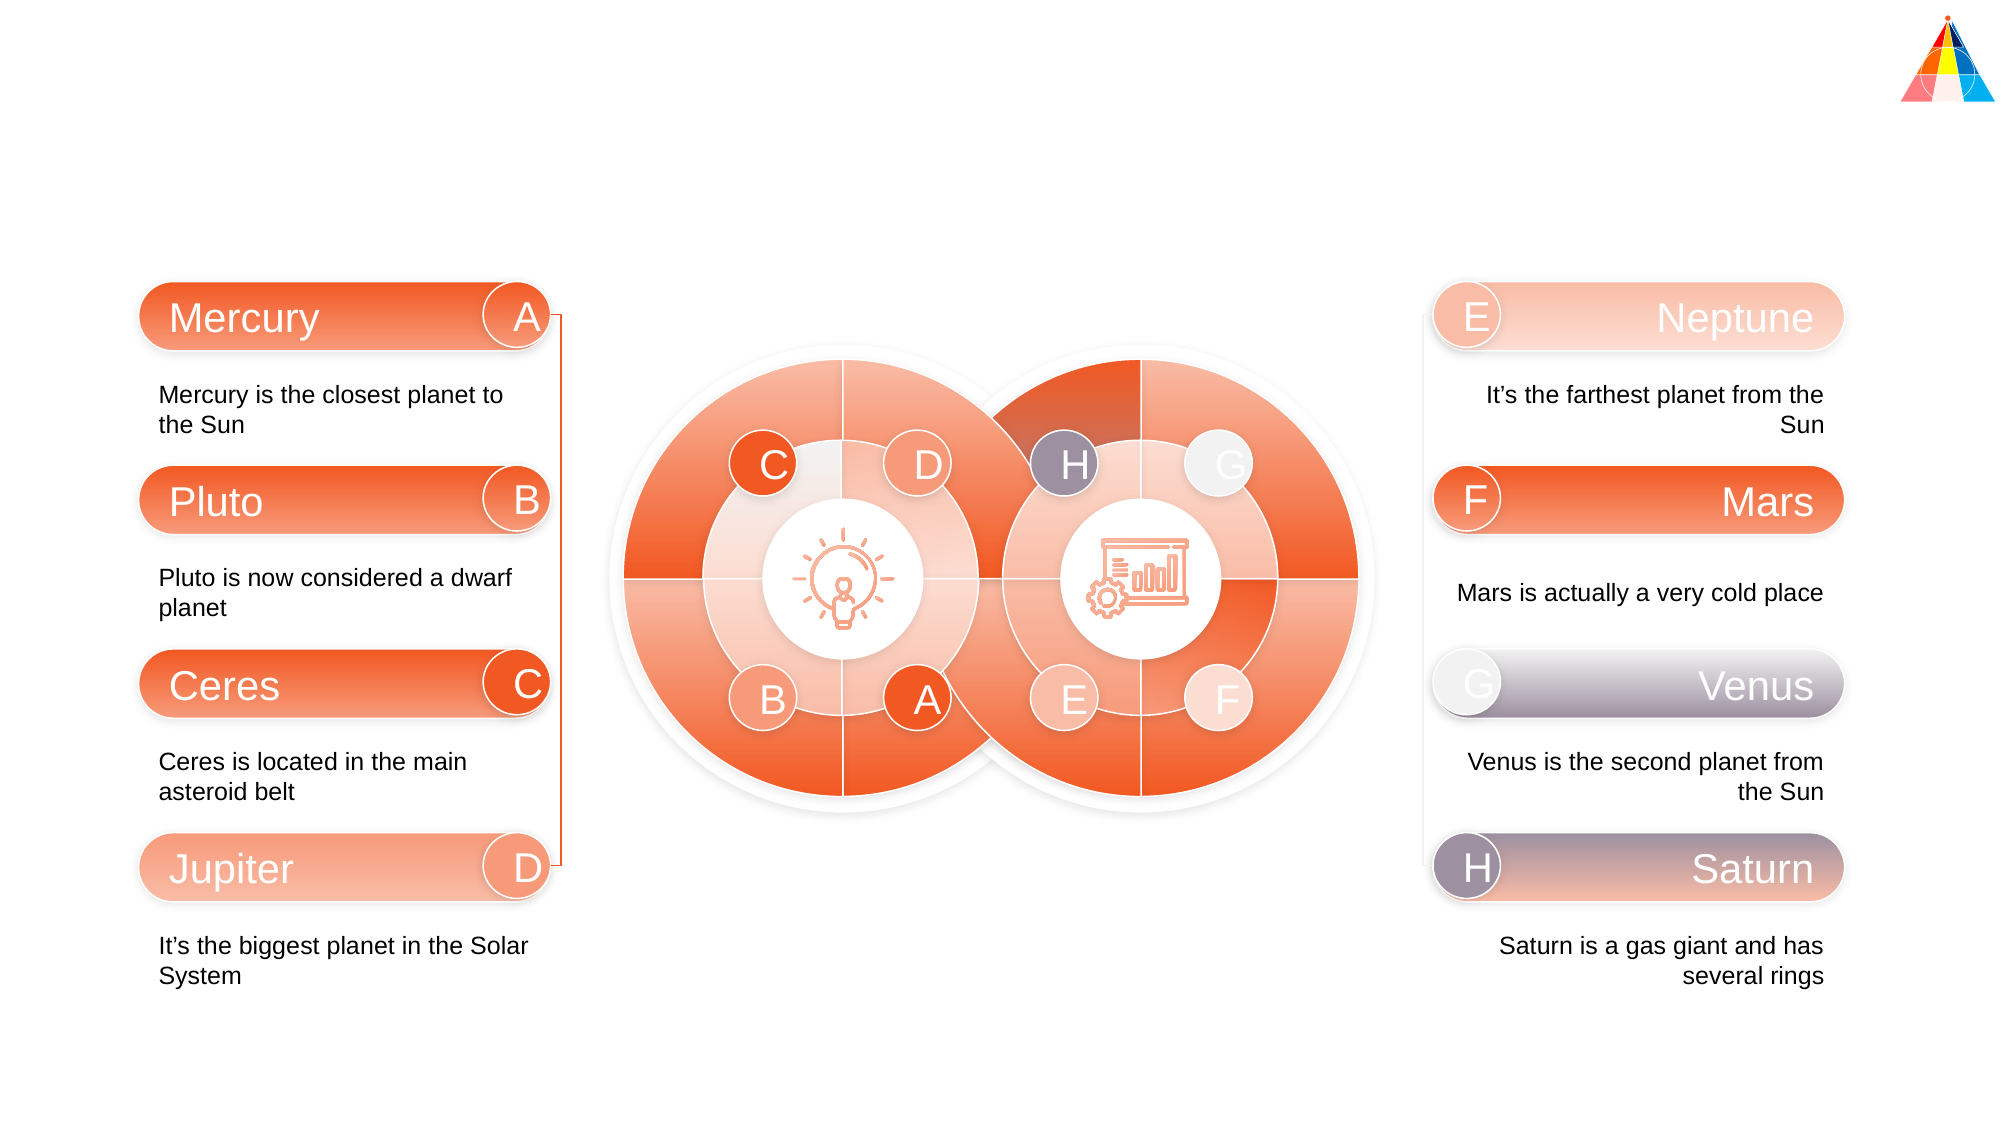

Mercury
A
Neptune
E
It’s the farthest planet from the Sun

Mercury is the closest planet to the Sun

C
D
H
G
B
A
E
F

Pluto
B
Mars
F

Pluto is now considered a dwarf planet
Mars is actually a very cold place

Ceres
C
Venus
G
Venus is the second planet from the Sun
Ceres is located in the main asteroid belt
Jupiter
D
It’s the biggest planet in the Solar System
Saturn
H
Saturn is a gas giant and has several rings